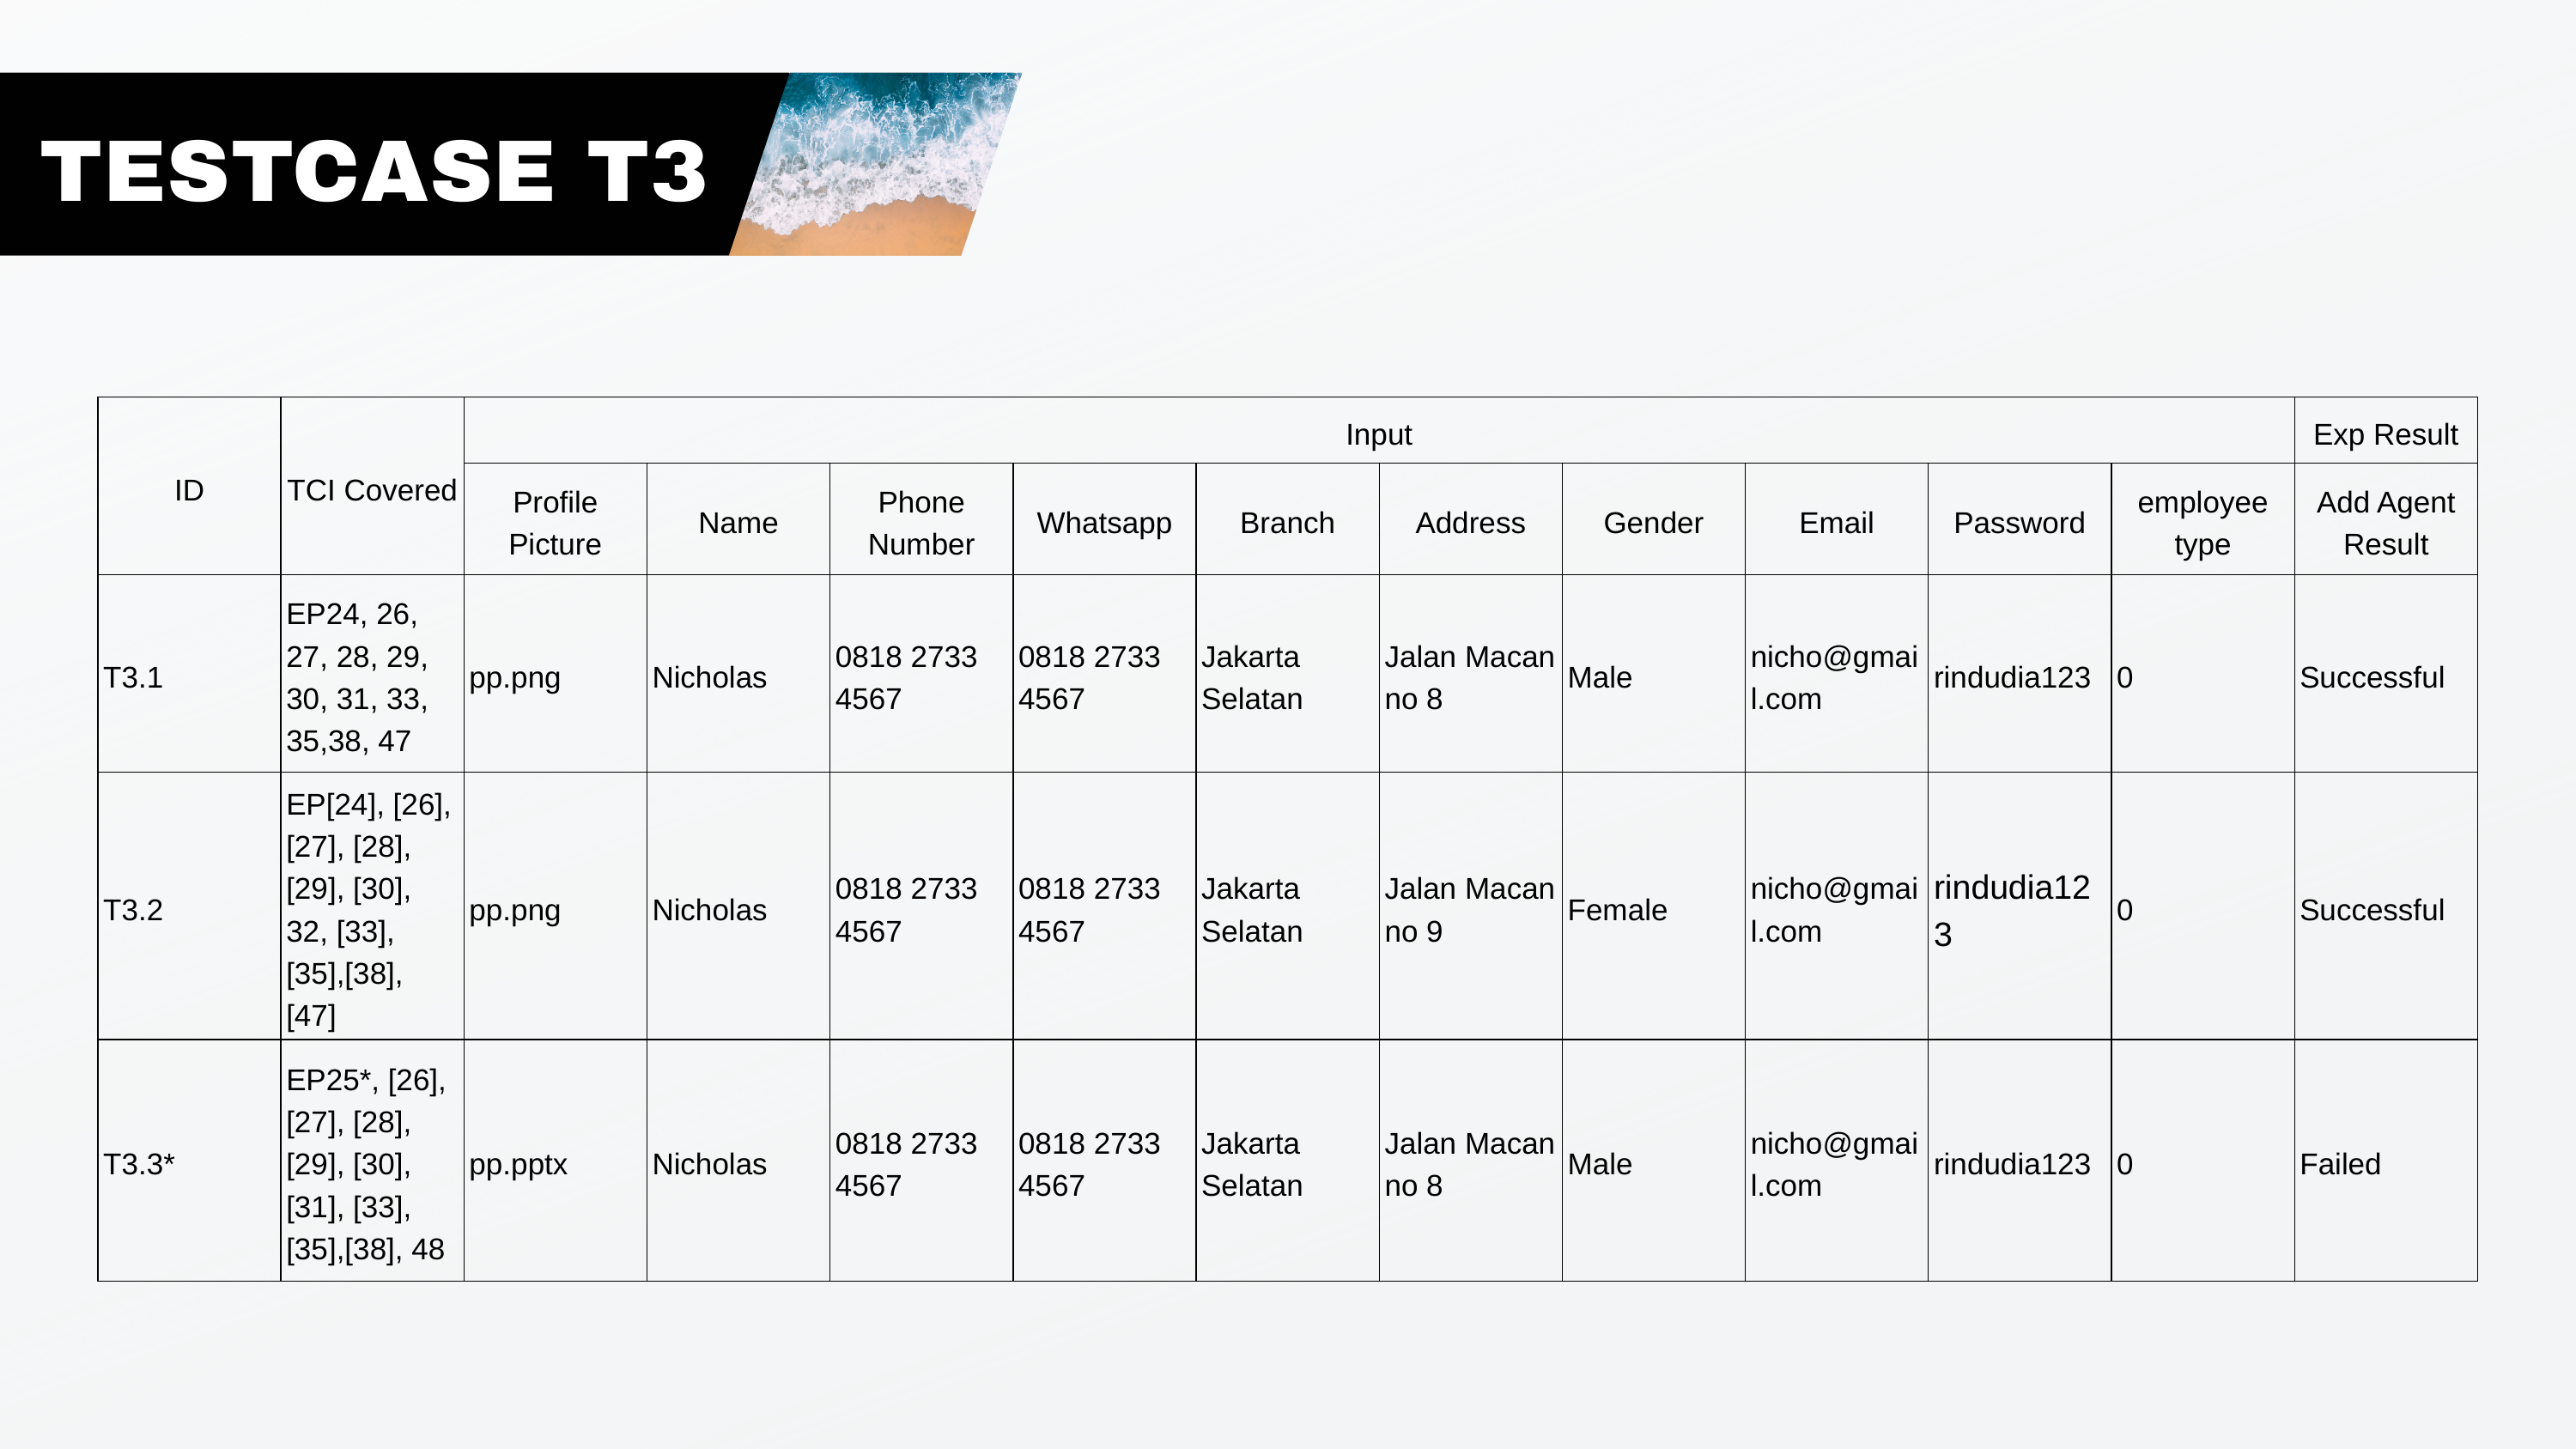

TESTCASE T3
| ID | TCI Covered | Input | Input | Input | Input | Input | Input | Input | Input | Input | Input | Exp Result |
| --- | --- | --- | --- | --- | --- | --- | --- | --- | --- | --- | --- | --- |
| ID | TCI Covered | Profile Picture | Name | Phone Number | Whatsapp | Branch | Address | Gender | Email | Password | employee type | Add Agent Result |
| T3.1 | EP24, 26, 27, 28, 29, 30, 31, 33, 35,38, 47 | pp.png | Nicholas | 0818 2733 4567 | 0818 2733 4567 | Jakarta Selatan | Jalan Macan no 8 | Male | nicho@gmail.com | rindudia123 | 0 | Successful |
| T3.2 | EP[24], [26], [27], [28], [29], [30], 32, [33], [35],[38], [47] | pp.png | Nicholas | 0818 2733 4567 | 0818 2733 4567 | Jakarta Selatan | Jalan Macan no 9 | Female | nicho@gmail.com | rindudia123 | 0 | Successful |
| T3.3\* | EP25\*, [26], [27], [28], [29], [30], [31], [33], [35],[38], 48 | pp.pptx | Nicholas | 0818 2733 4567 | 0818 2733 4567 | Jakarta Selatan | Jalan Macan no 8 | Male | nicho@gmail.com | rindudia123 | 0 | Failed |